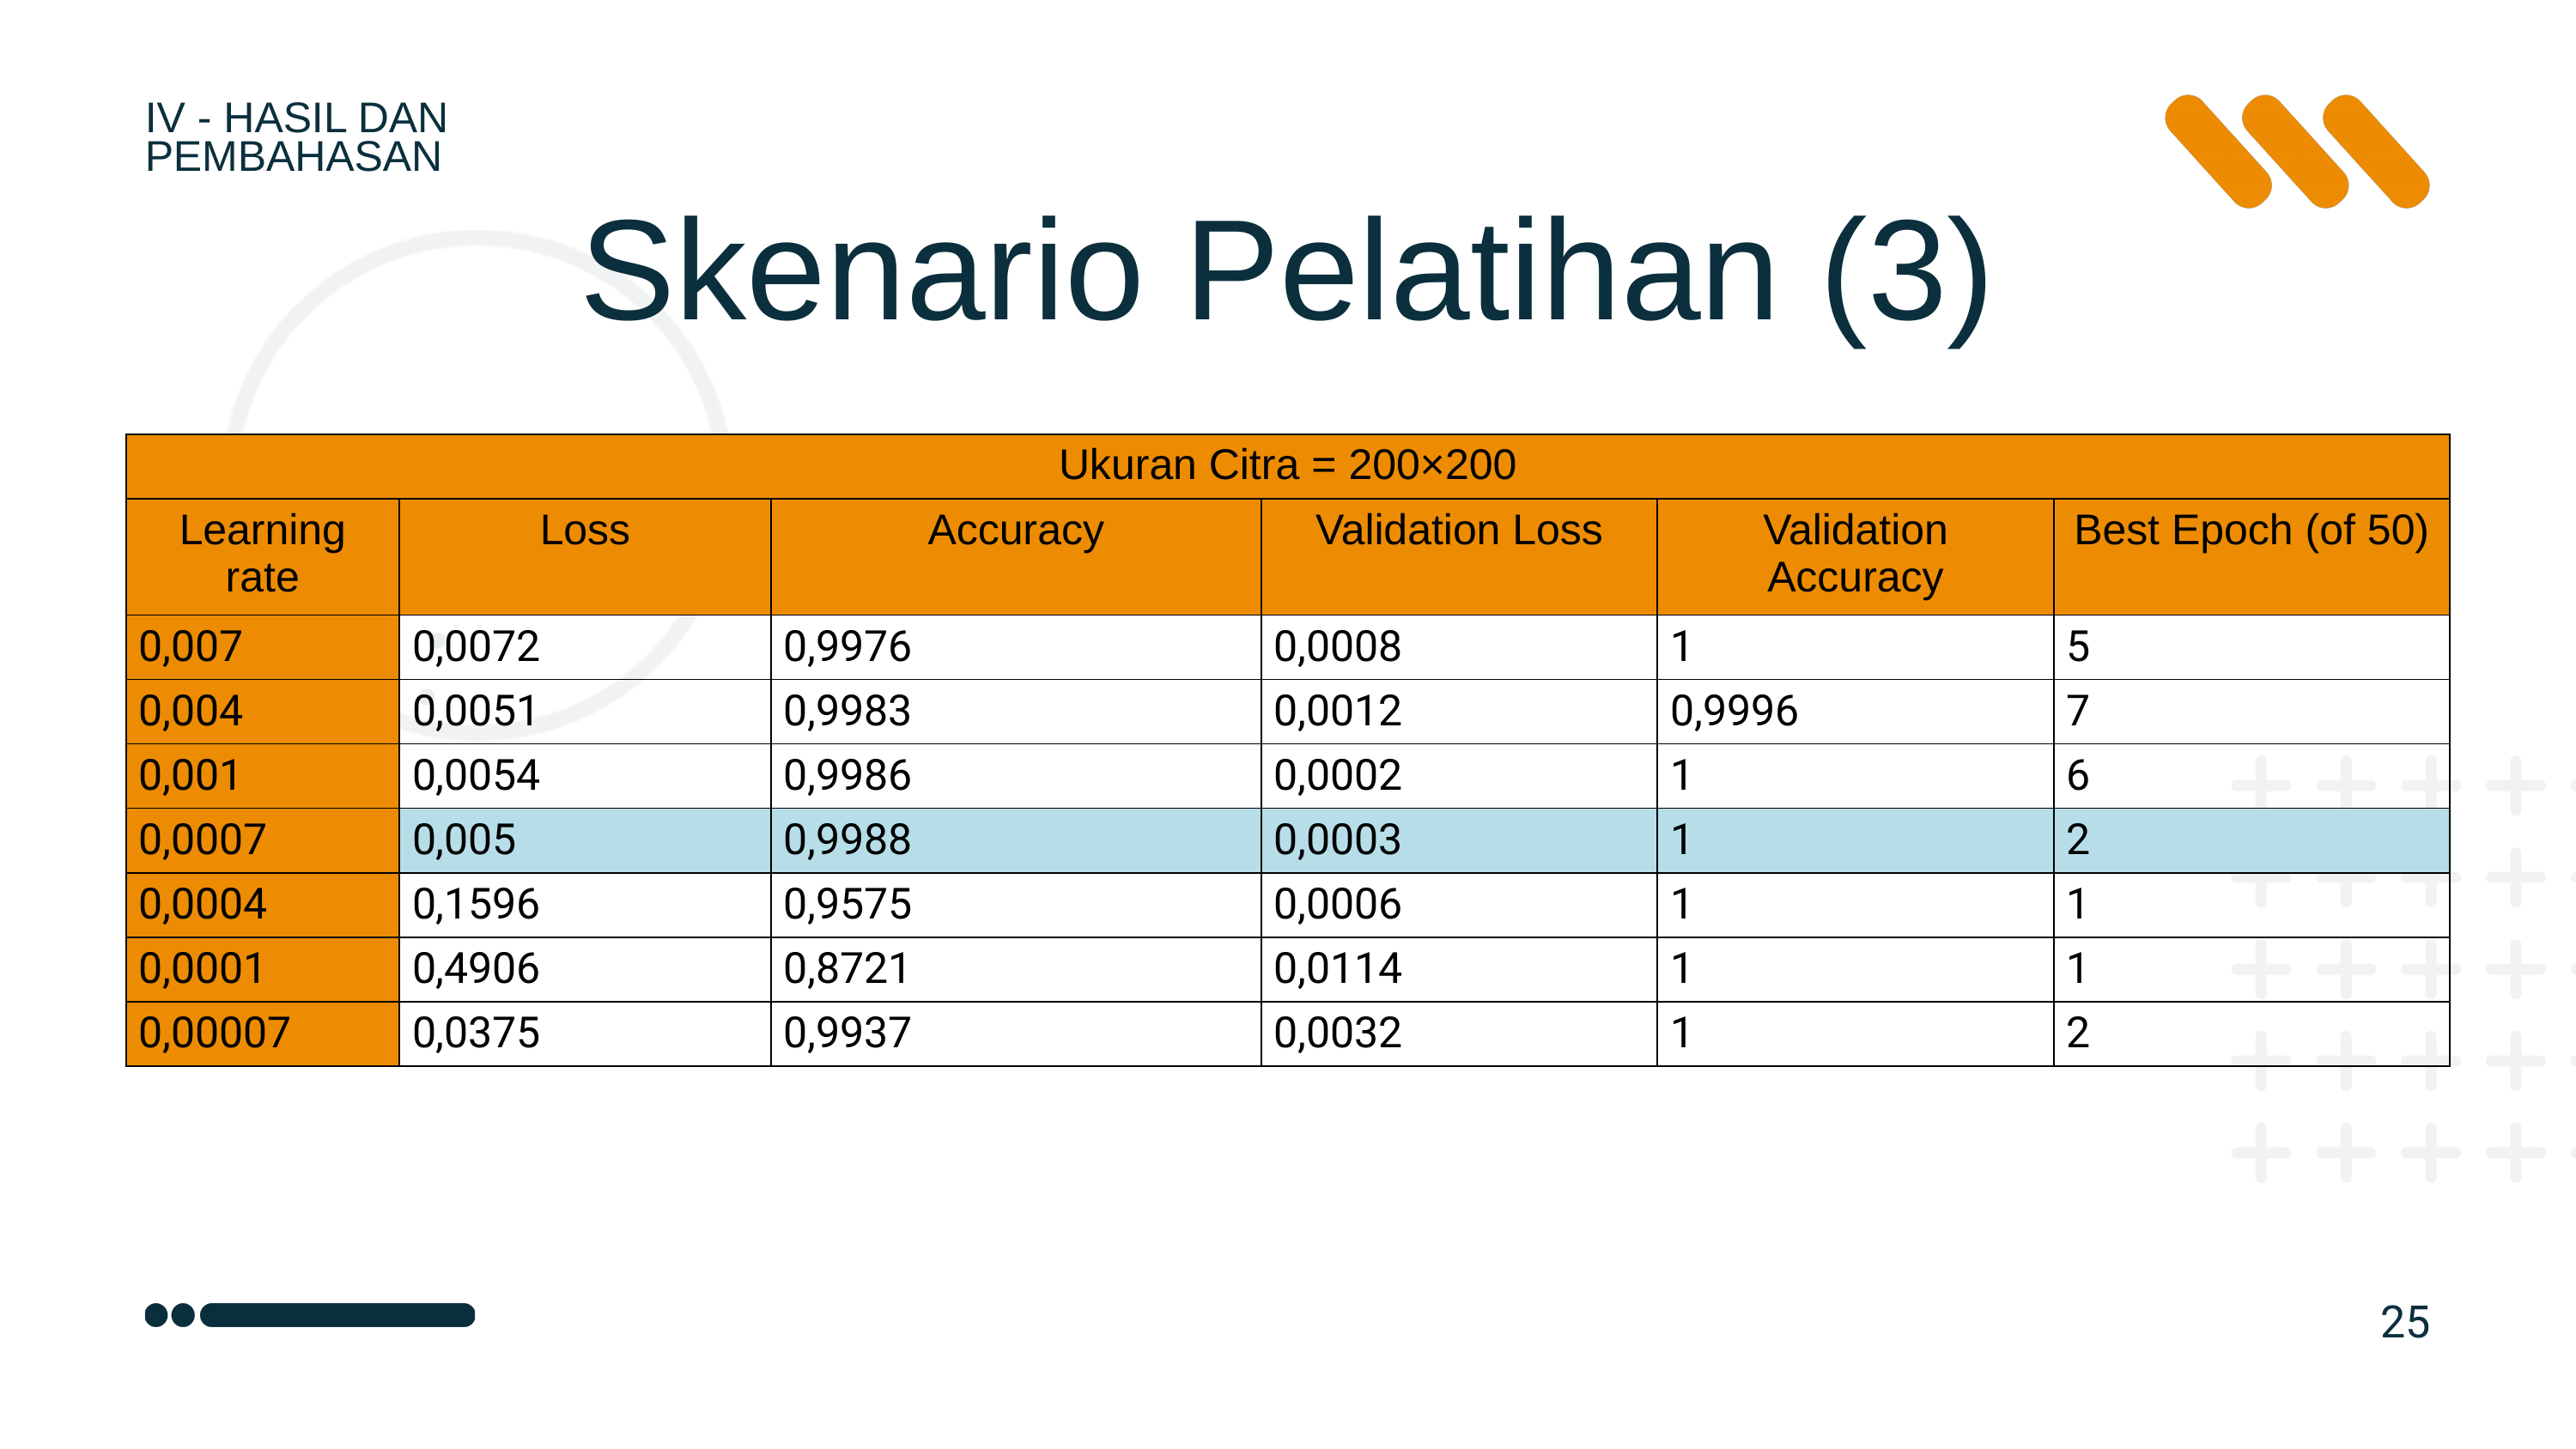

IV - HASIL DAN PEMBAHASAN
Skenario Pelatihan (3)

| Ukuran Citra = 200×200 |  |  |  |  |  |
| --- | --- | --- | --- | --- | --- |
| Learning rate | Loss | Accuracy | Validation Loss | Validation Accuracy | Best Epoch (of 50) |
| 0,007 | 0,0072 | 0,9976 | 0,0008 | 1 | 5 |
| 0,004 | 0,0051 | 0,9983 | 0,0012 | 0,9996 | 7 |
| 0,001 | 0,0054 | 0,9986 | 0,0002 | 1 | 6 |
| 0,0007 | 0,005 | 0,9988 | 0,0003 | 1 | 2 |
| 0,0004 | 0,1596 | 0,9575 | 0,0006 | 1 | 1 |
| 0,0001 | 0,4906 | 0,8721 | 0,0114 | 1 | 1 |
| 0,00007 | 0,0375 | 0,9937 | 0,0032 | 1 | 2 |

25